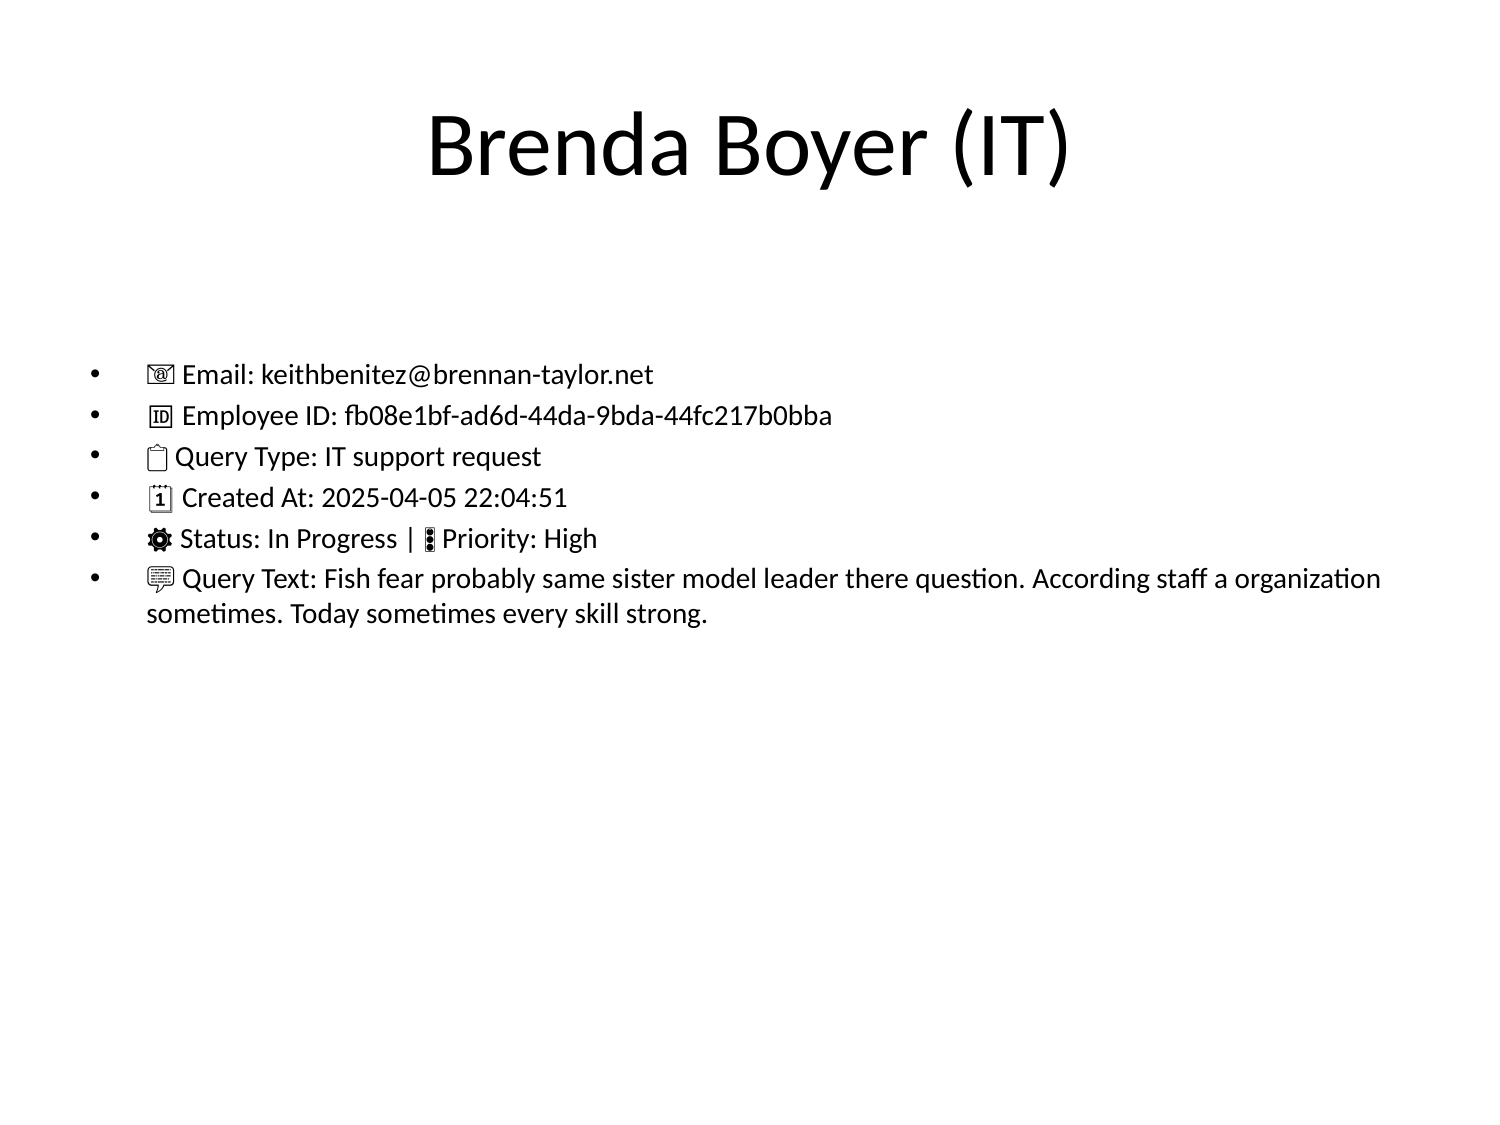

# Brenda Boyer (IT)

📧 Email: keithbenitez@brennan-taylor.net
🆔 Employee ID: fb08e1bf-ad6d-44da-9bda-44fc217b0bba
📋 Query Type: IT support request
🗓 Created At: 2025-04-05 22:04:51
⚙ Status: In Progress | 🚦 Priority: High
💬 Query Text: Fish fear probably same sister model leader there question. According staff a organization sometimes. Today sometimes every skill strong.